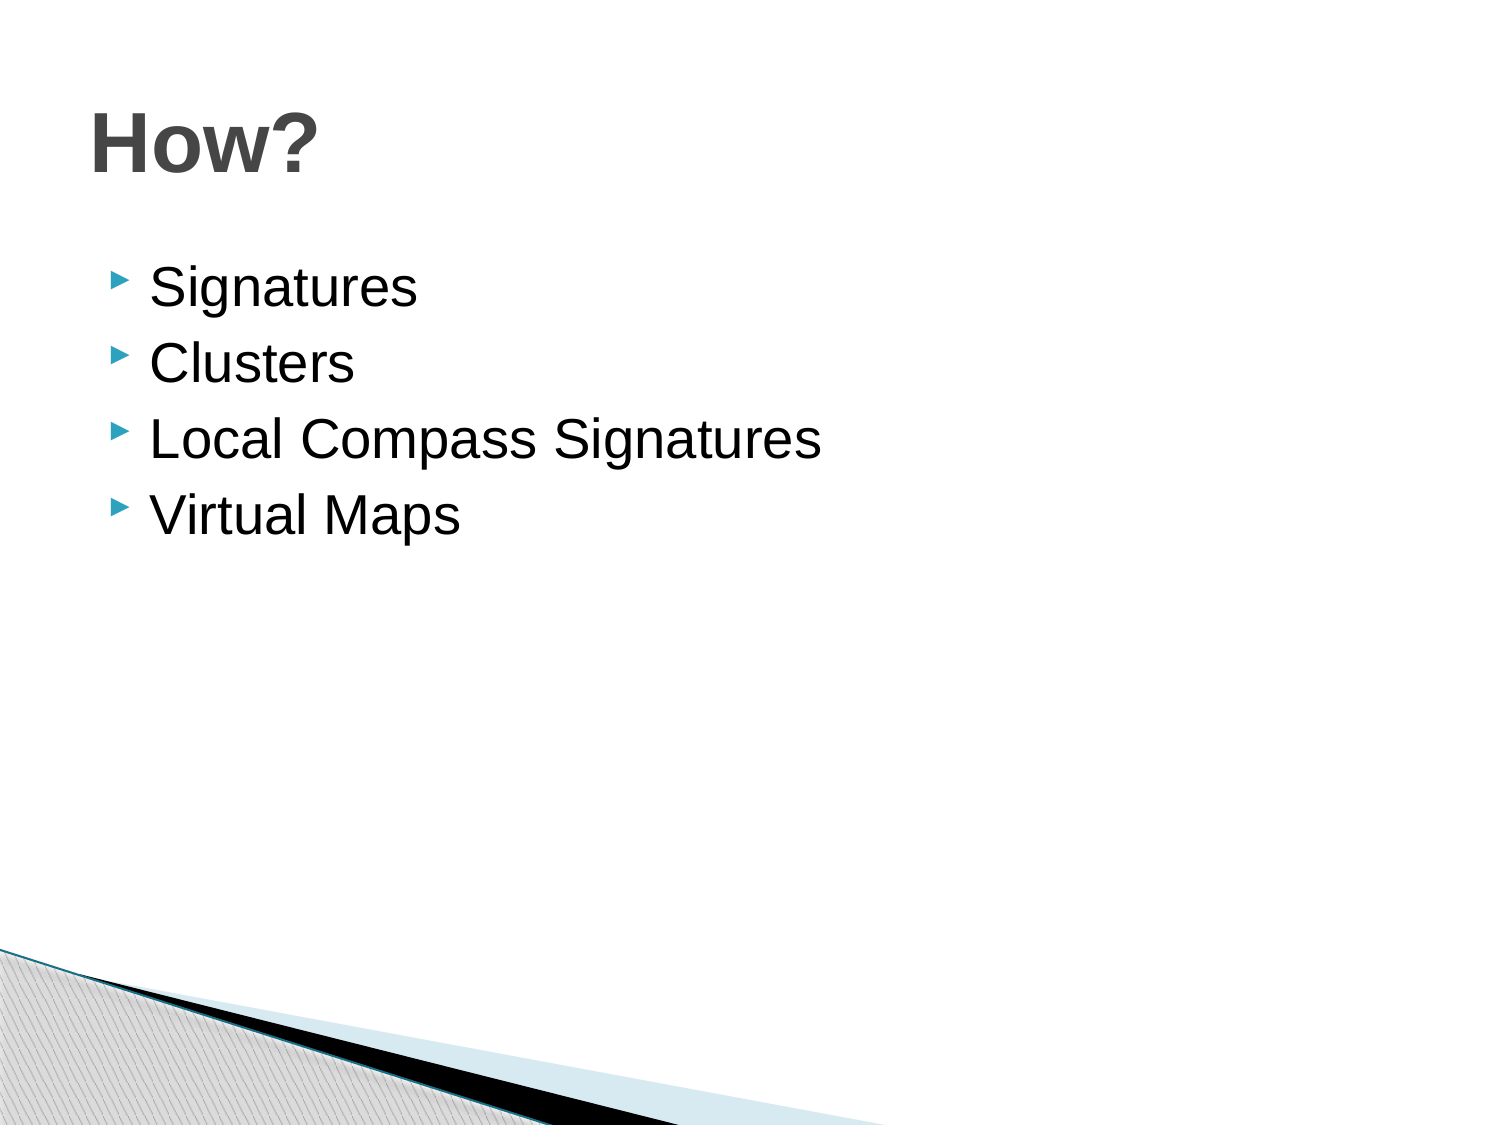

# How?
Signatures
Clusters
Local Compass Signatures
Virtual Maps